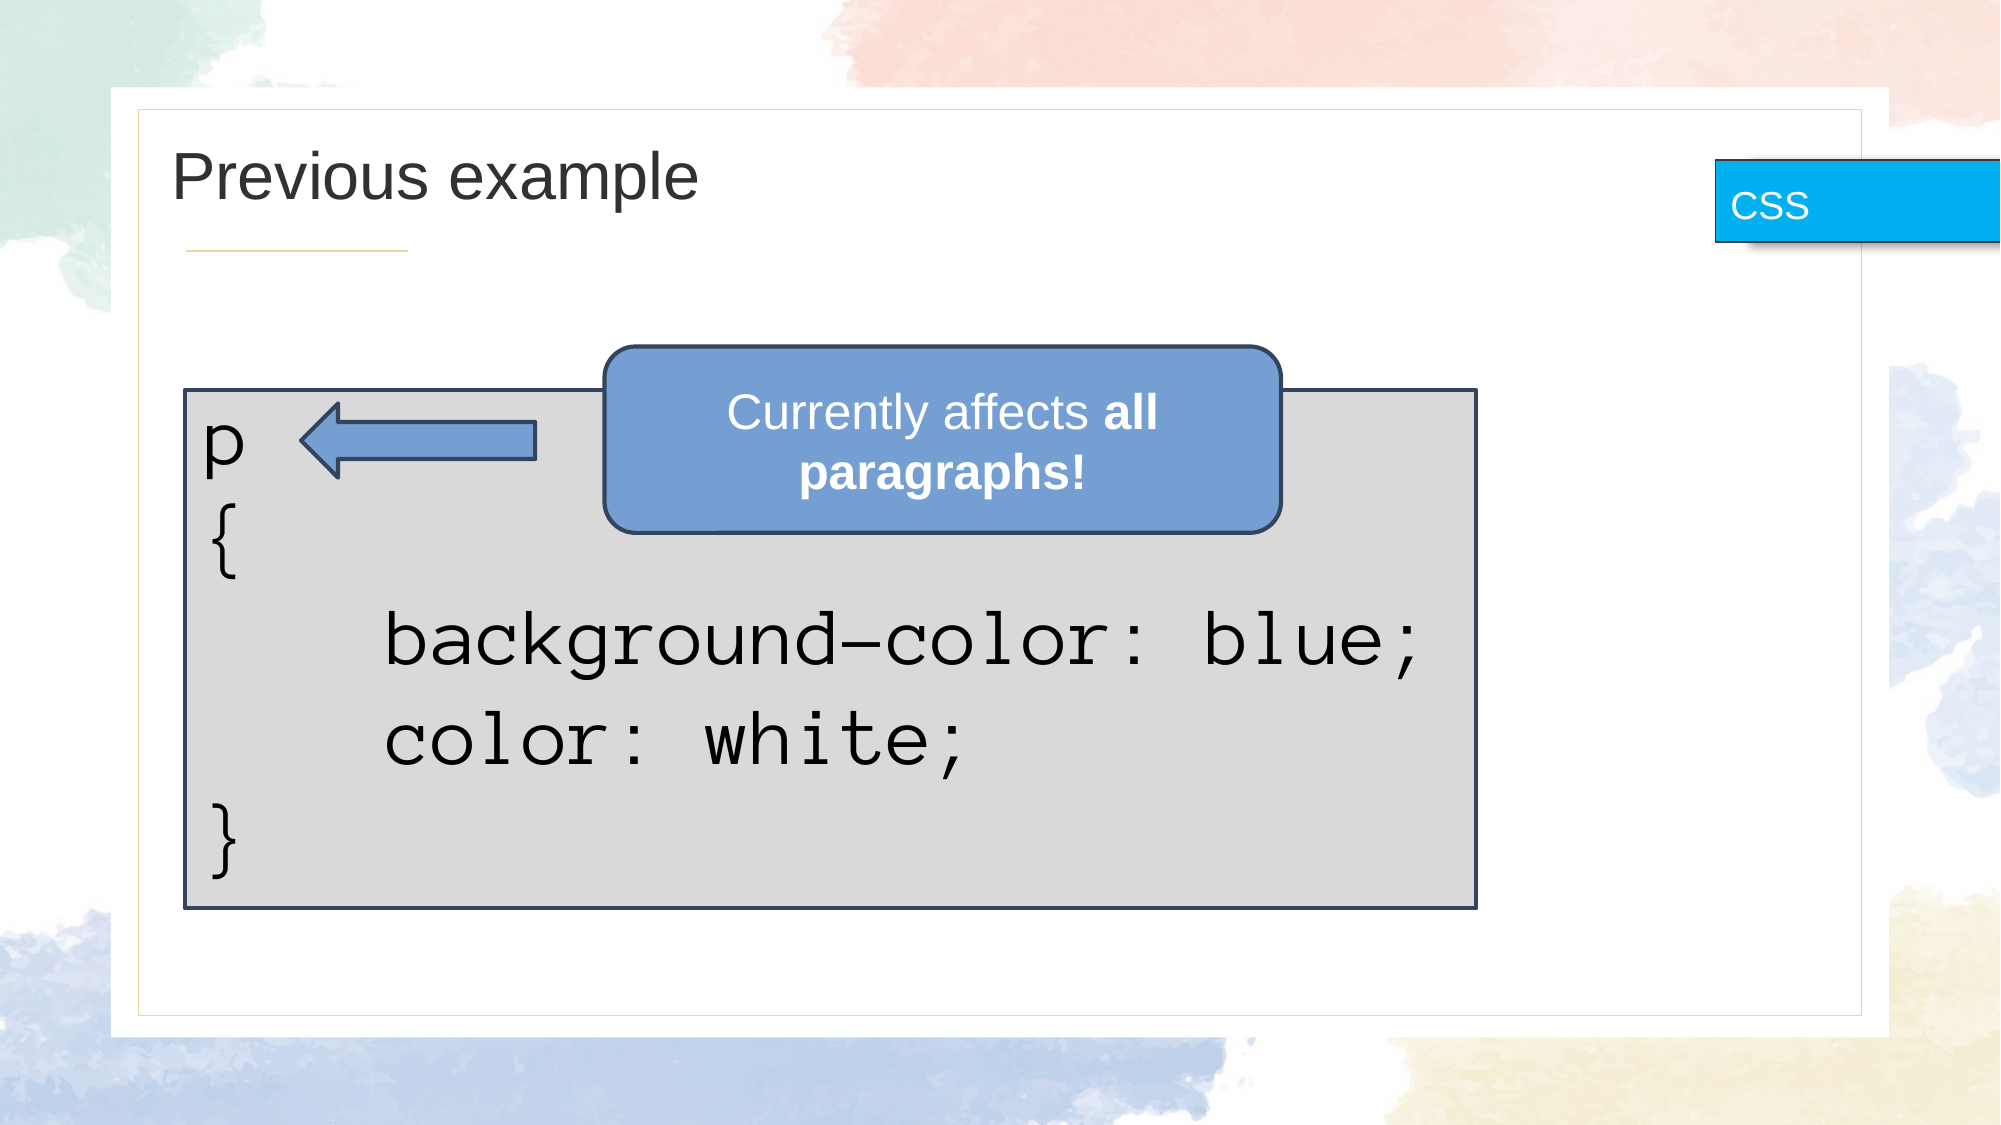

# Previous example
CSS

p
{
    background-color: blue;
    color: white;
}
Currently affects all paragraphs!